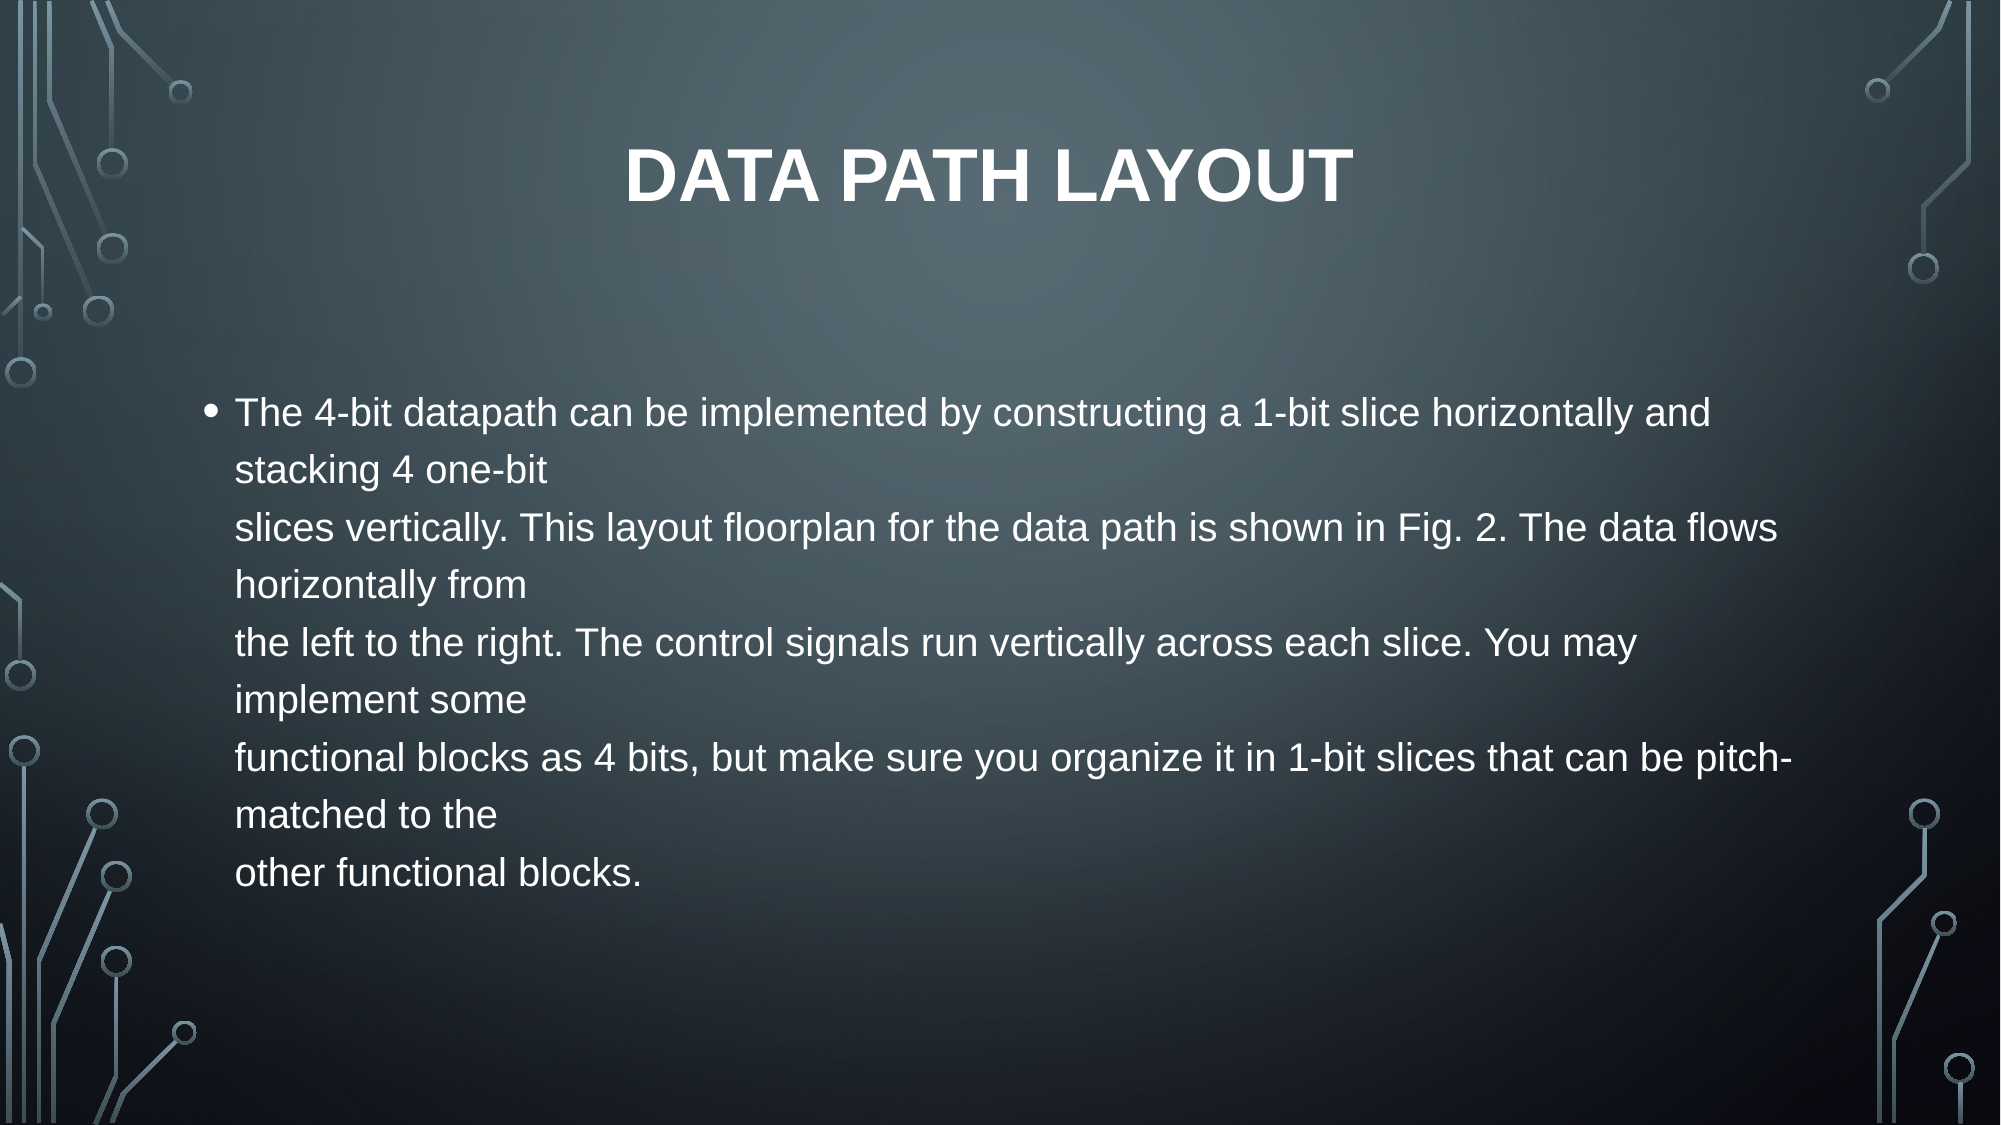

# Data Path Layout
The 4-bit datapath can be implemented by constructing a 1-bit slice horizontally and stacking 4 one-bit
slices vertically. This layout floorplan for the data path is shown in Fig. 2. The data flows horizontally from
the left to the right. The control signals run vertically across each slice. You may implement some
functional blocks as 4 bits, but make sure you organize it in 1-bit slices that can be pitch-matched to the
other functional blocks.